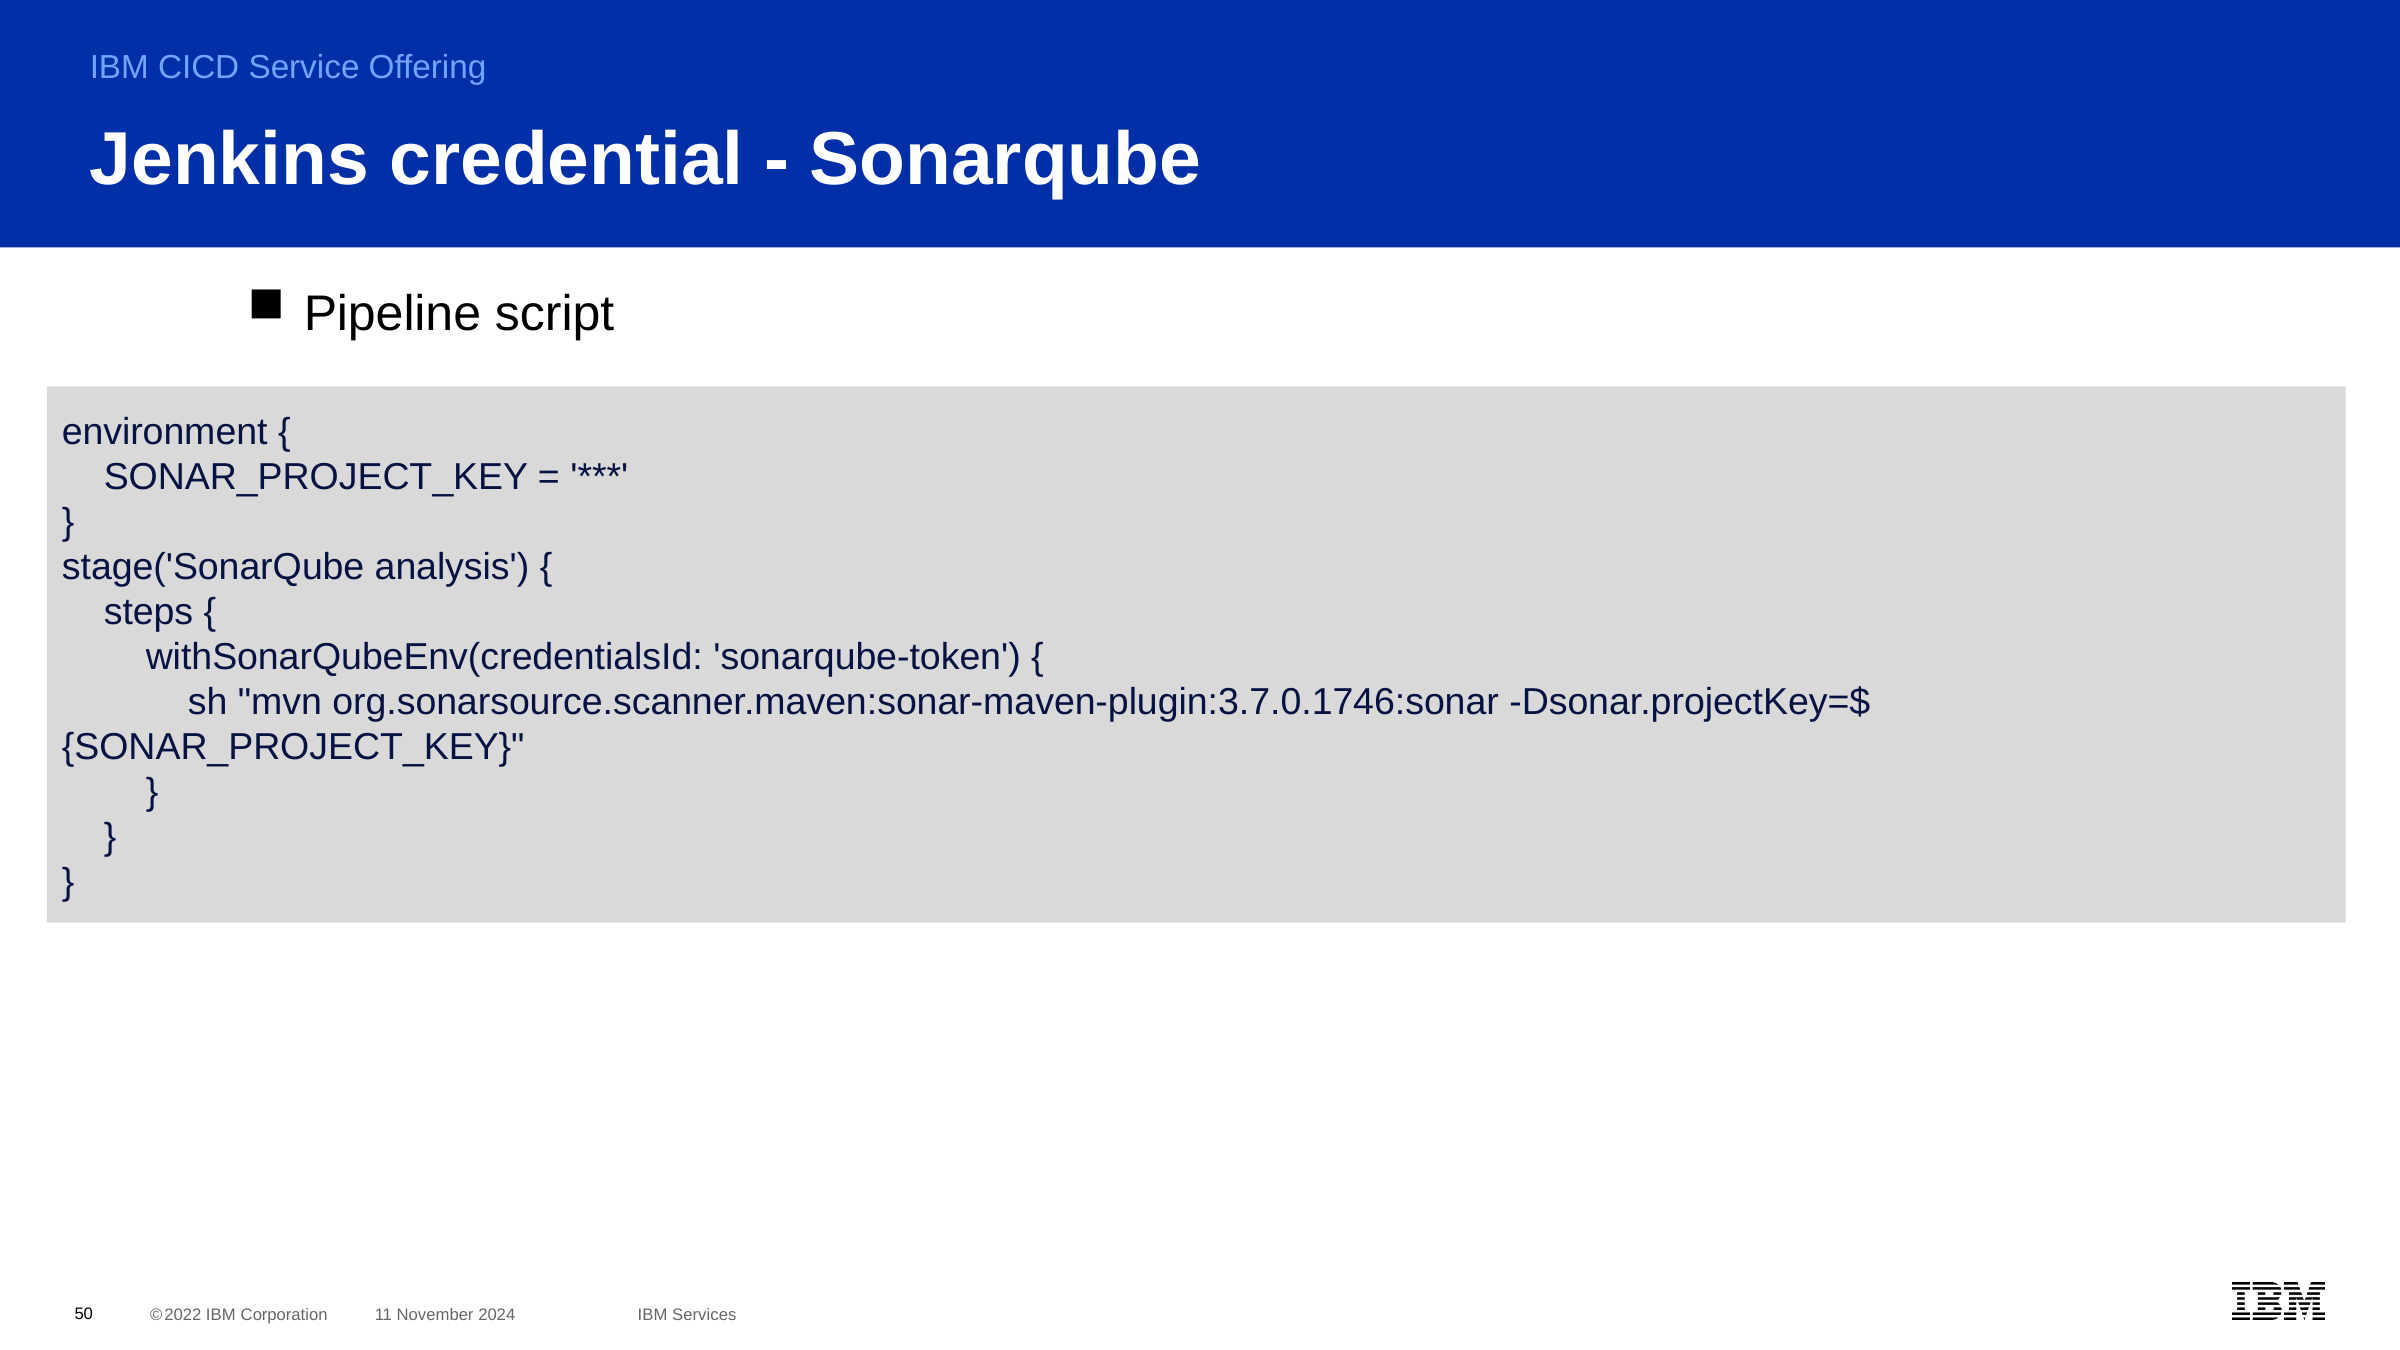

IBM CICD Service Offering
# Jenkins credential - Sonarqube
Pipeline script

environment {
    SONAR_PROJECT_KEY = '***'
}
stage('SonarQube analysis') {
    steps {
        withSonarQubeEnv(credentialsId: 'sonarqube-token') {
            sh "mvn org.sonarsource.scanner.maven:sonar-maven-plugin:3.7.0.1746:sonar -Dsonar.projectKey=${SONAR_PROJECT_KEY}"
        }
    }
}